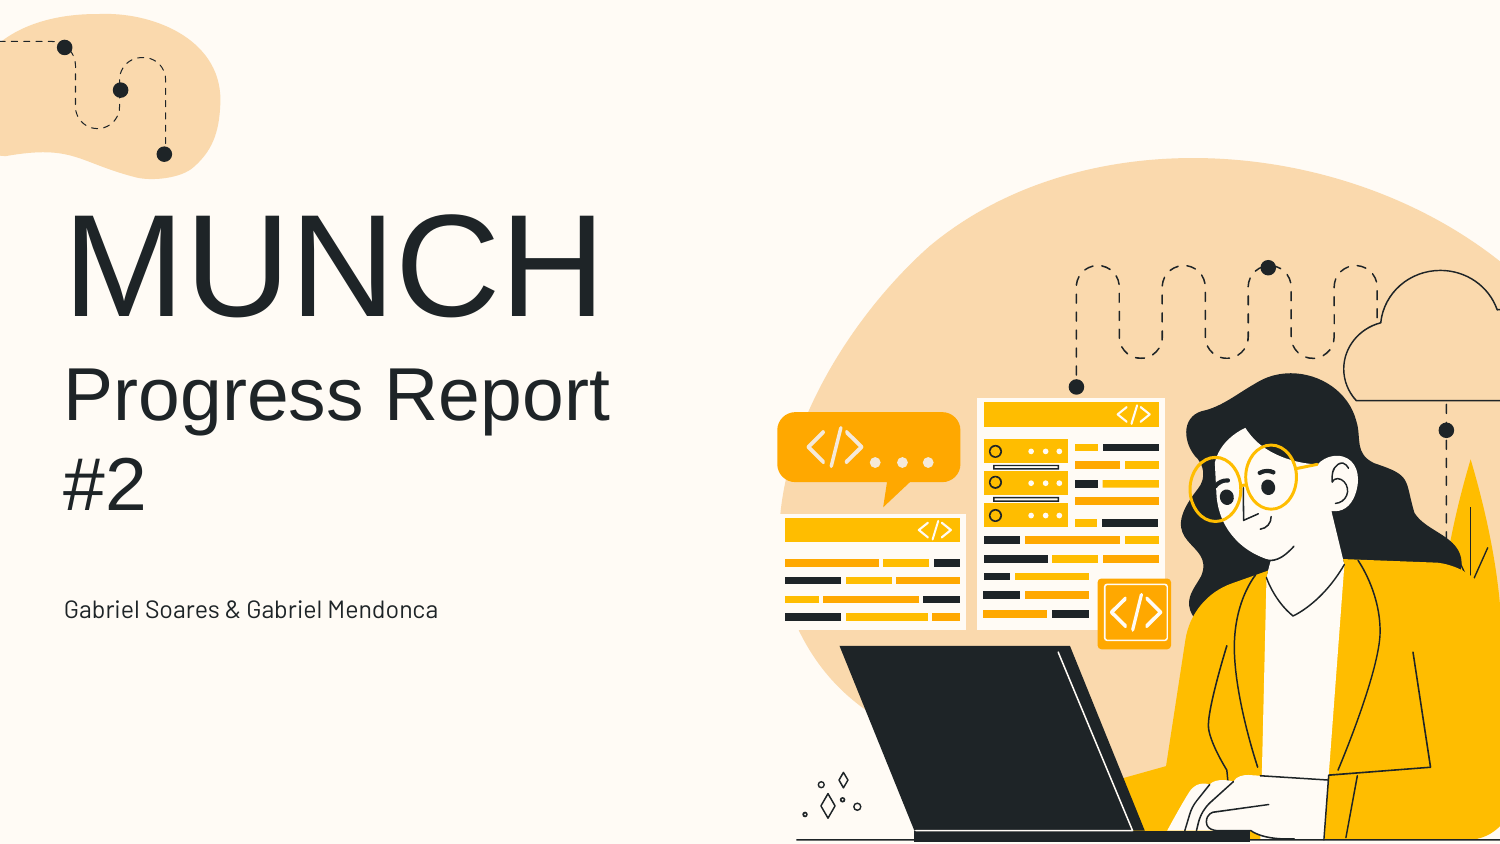

# MUNCH
Progress Report #2
Gabriel Soares & Gabriel Mendonca